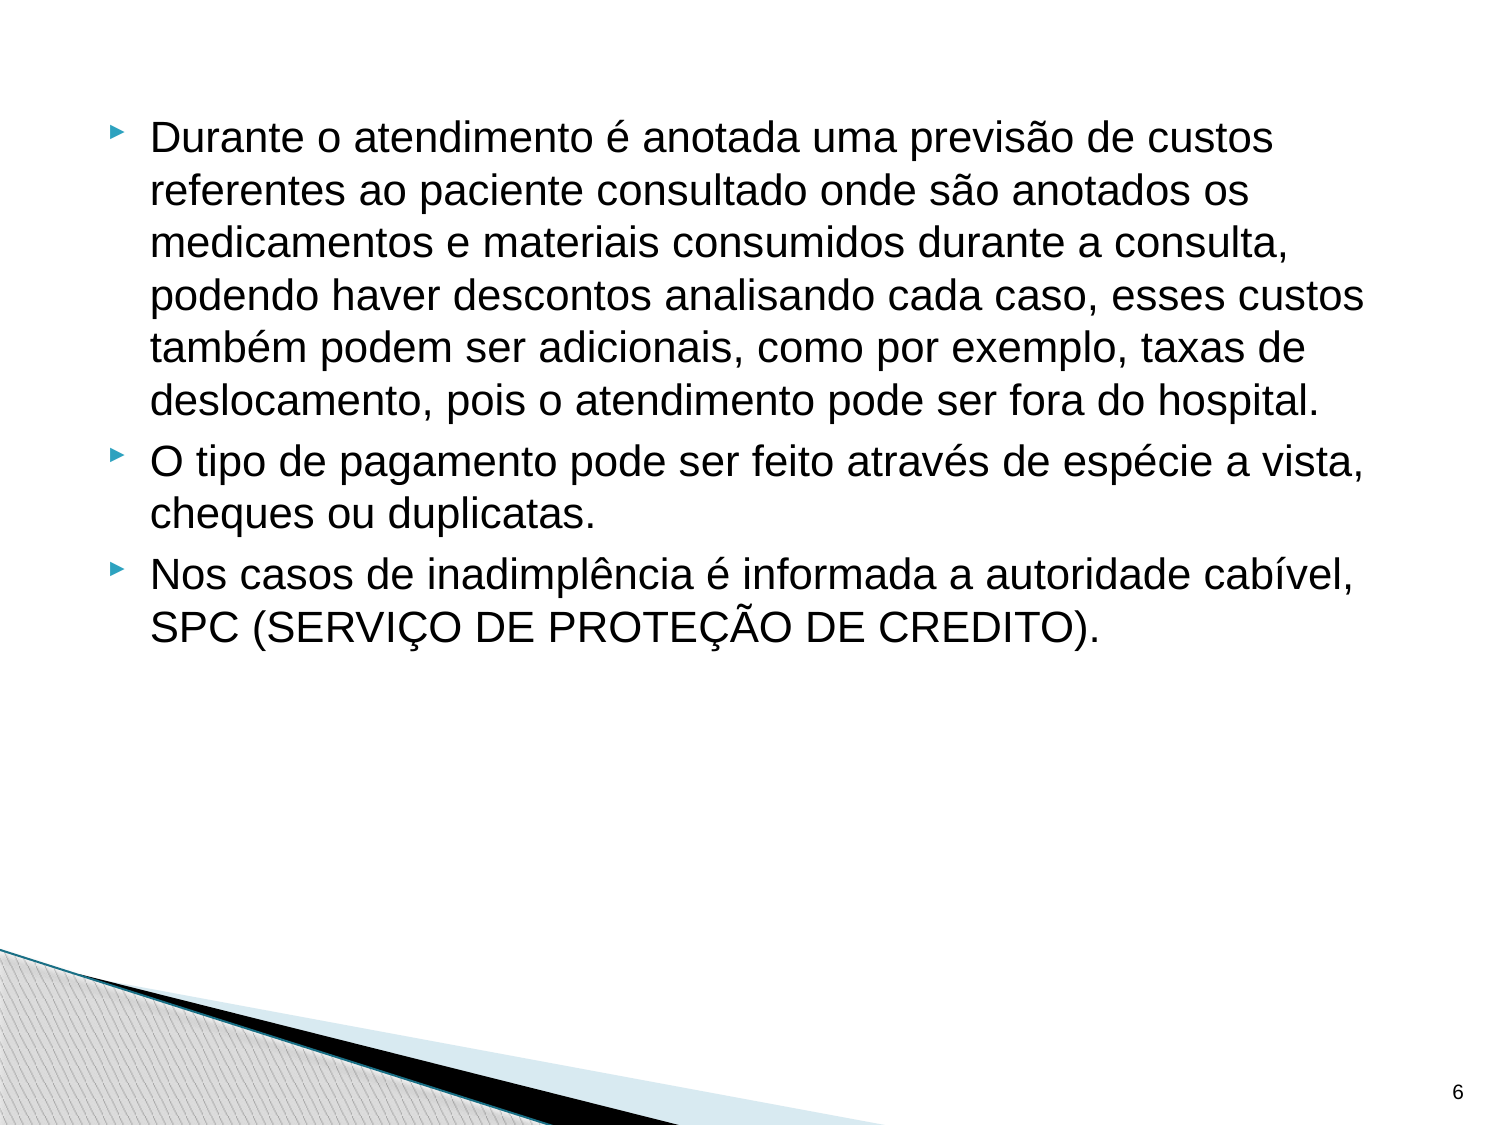

Durante o atendimento é anotada uma previsão de custos referentes ao paciente consultado onde são anotados os medicamentos e materiais consumidos durante a consulta, podendo haver descontos analisando cada caso, esses custos também podem ser adicionais, como por exemplo, taxas de deslocamento, pois o atendimento pode ser fora do hospital.
O tipo de pagamento pode ser feito através de espécie a vista, cheques ou duplicatas.
Nos casos de inadimplência é informada a autoridade cabível, SPC (SERVIÇO DE PROTEÇÃO DE CREDITO).

6